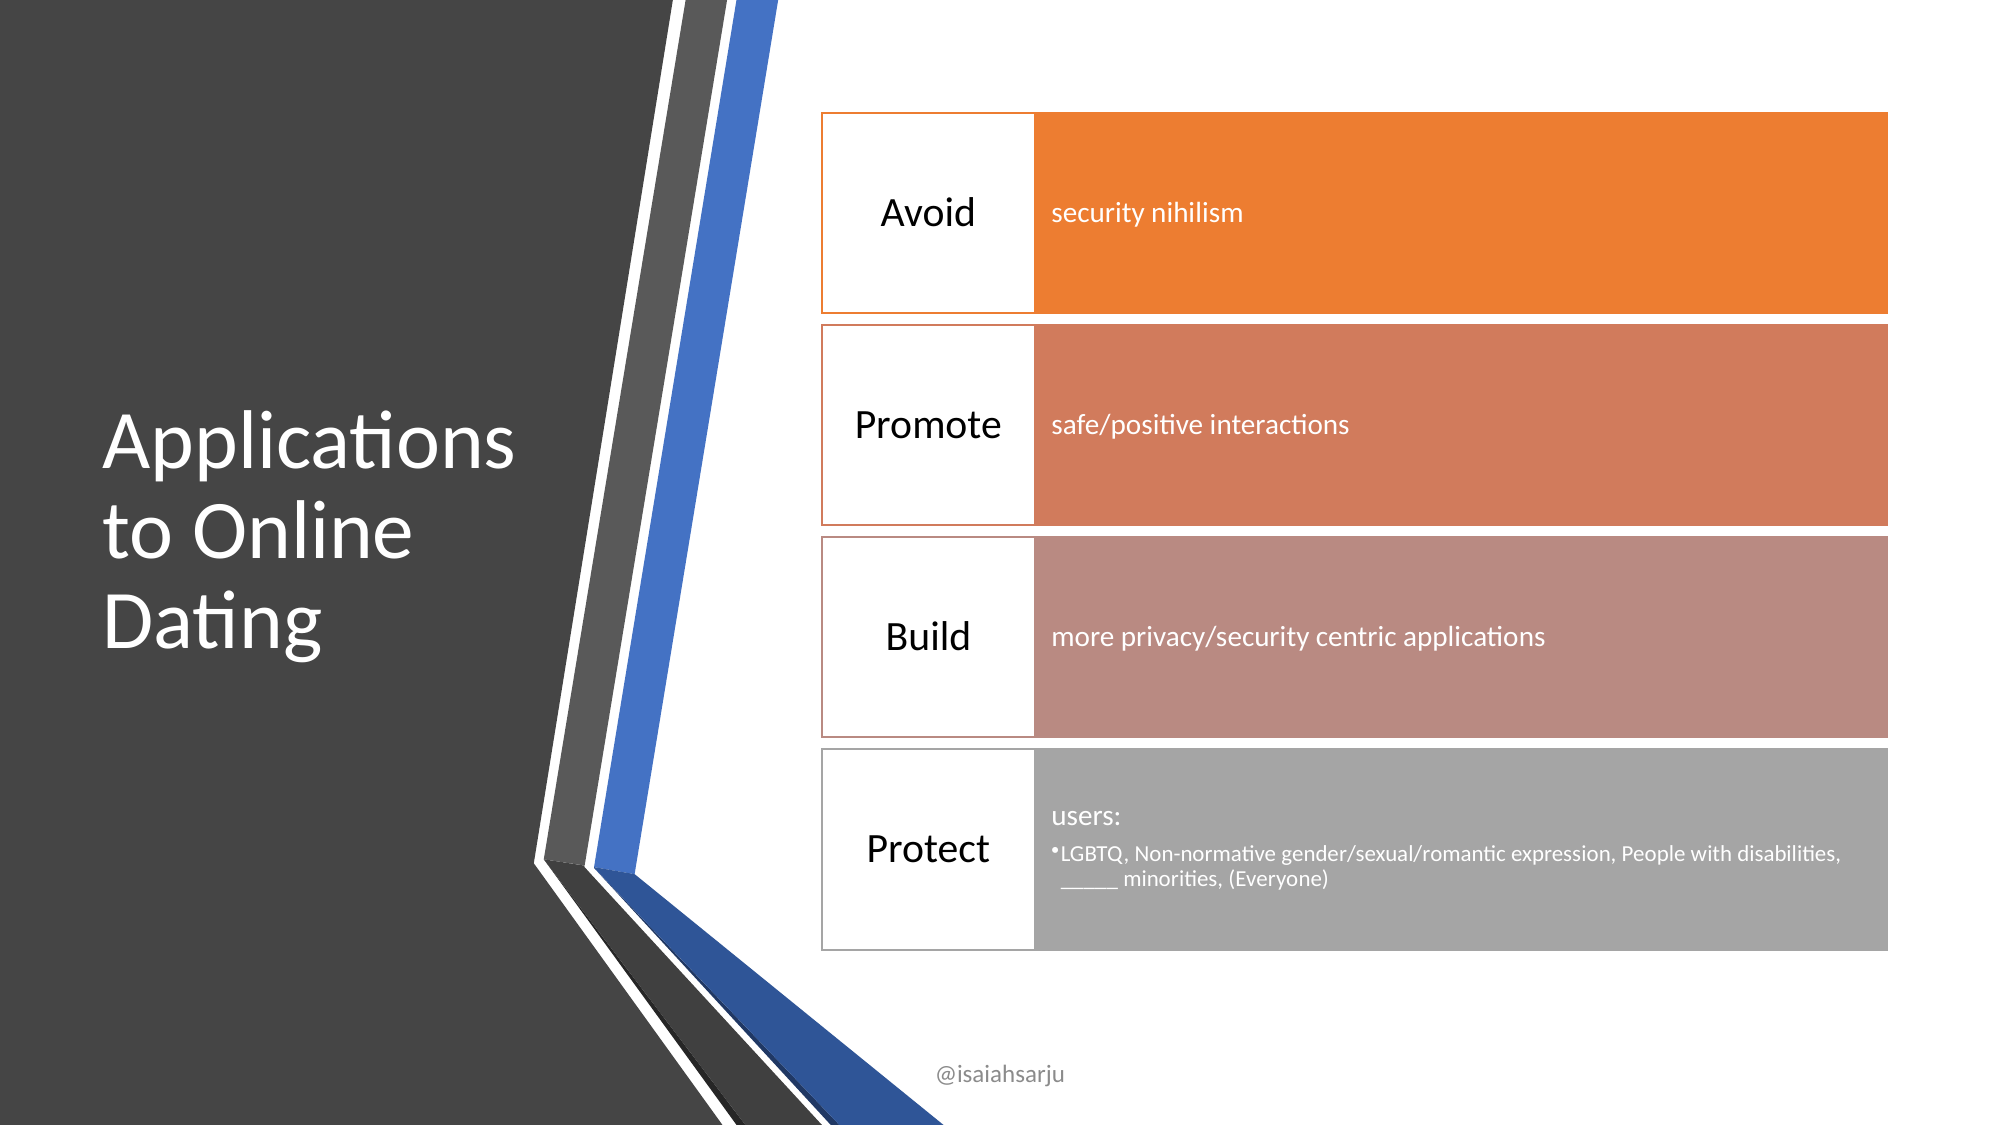

# Applications to Online Dating
security nihilism
Avoid
safe/positive interactions
Promote
more privacy/security centric applications
Build
users:
LGBTQ, Non-normative gender/sexual/romantic expression, People with disabilities, _____ minorities, (Everyone)
Protect
@isaiahsarju